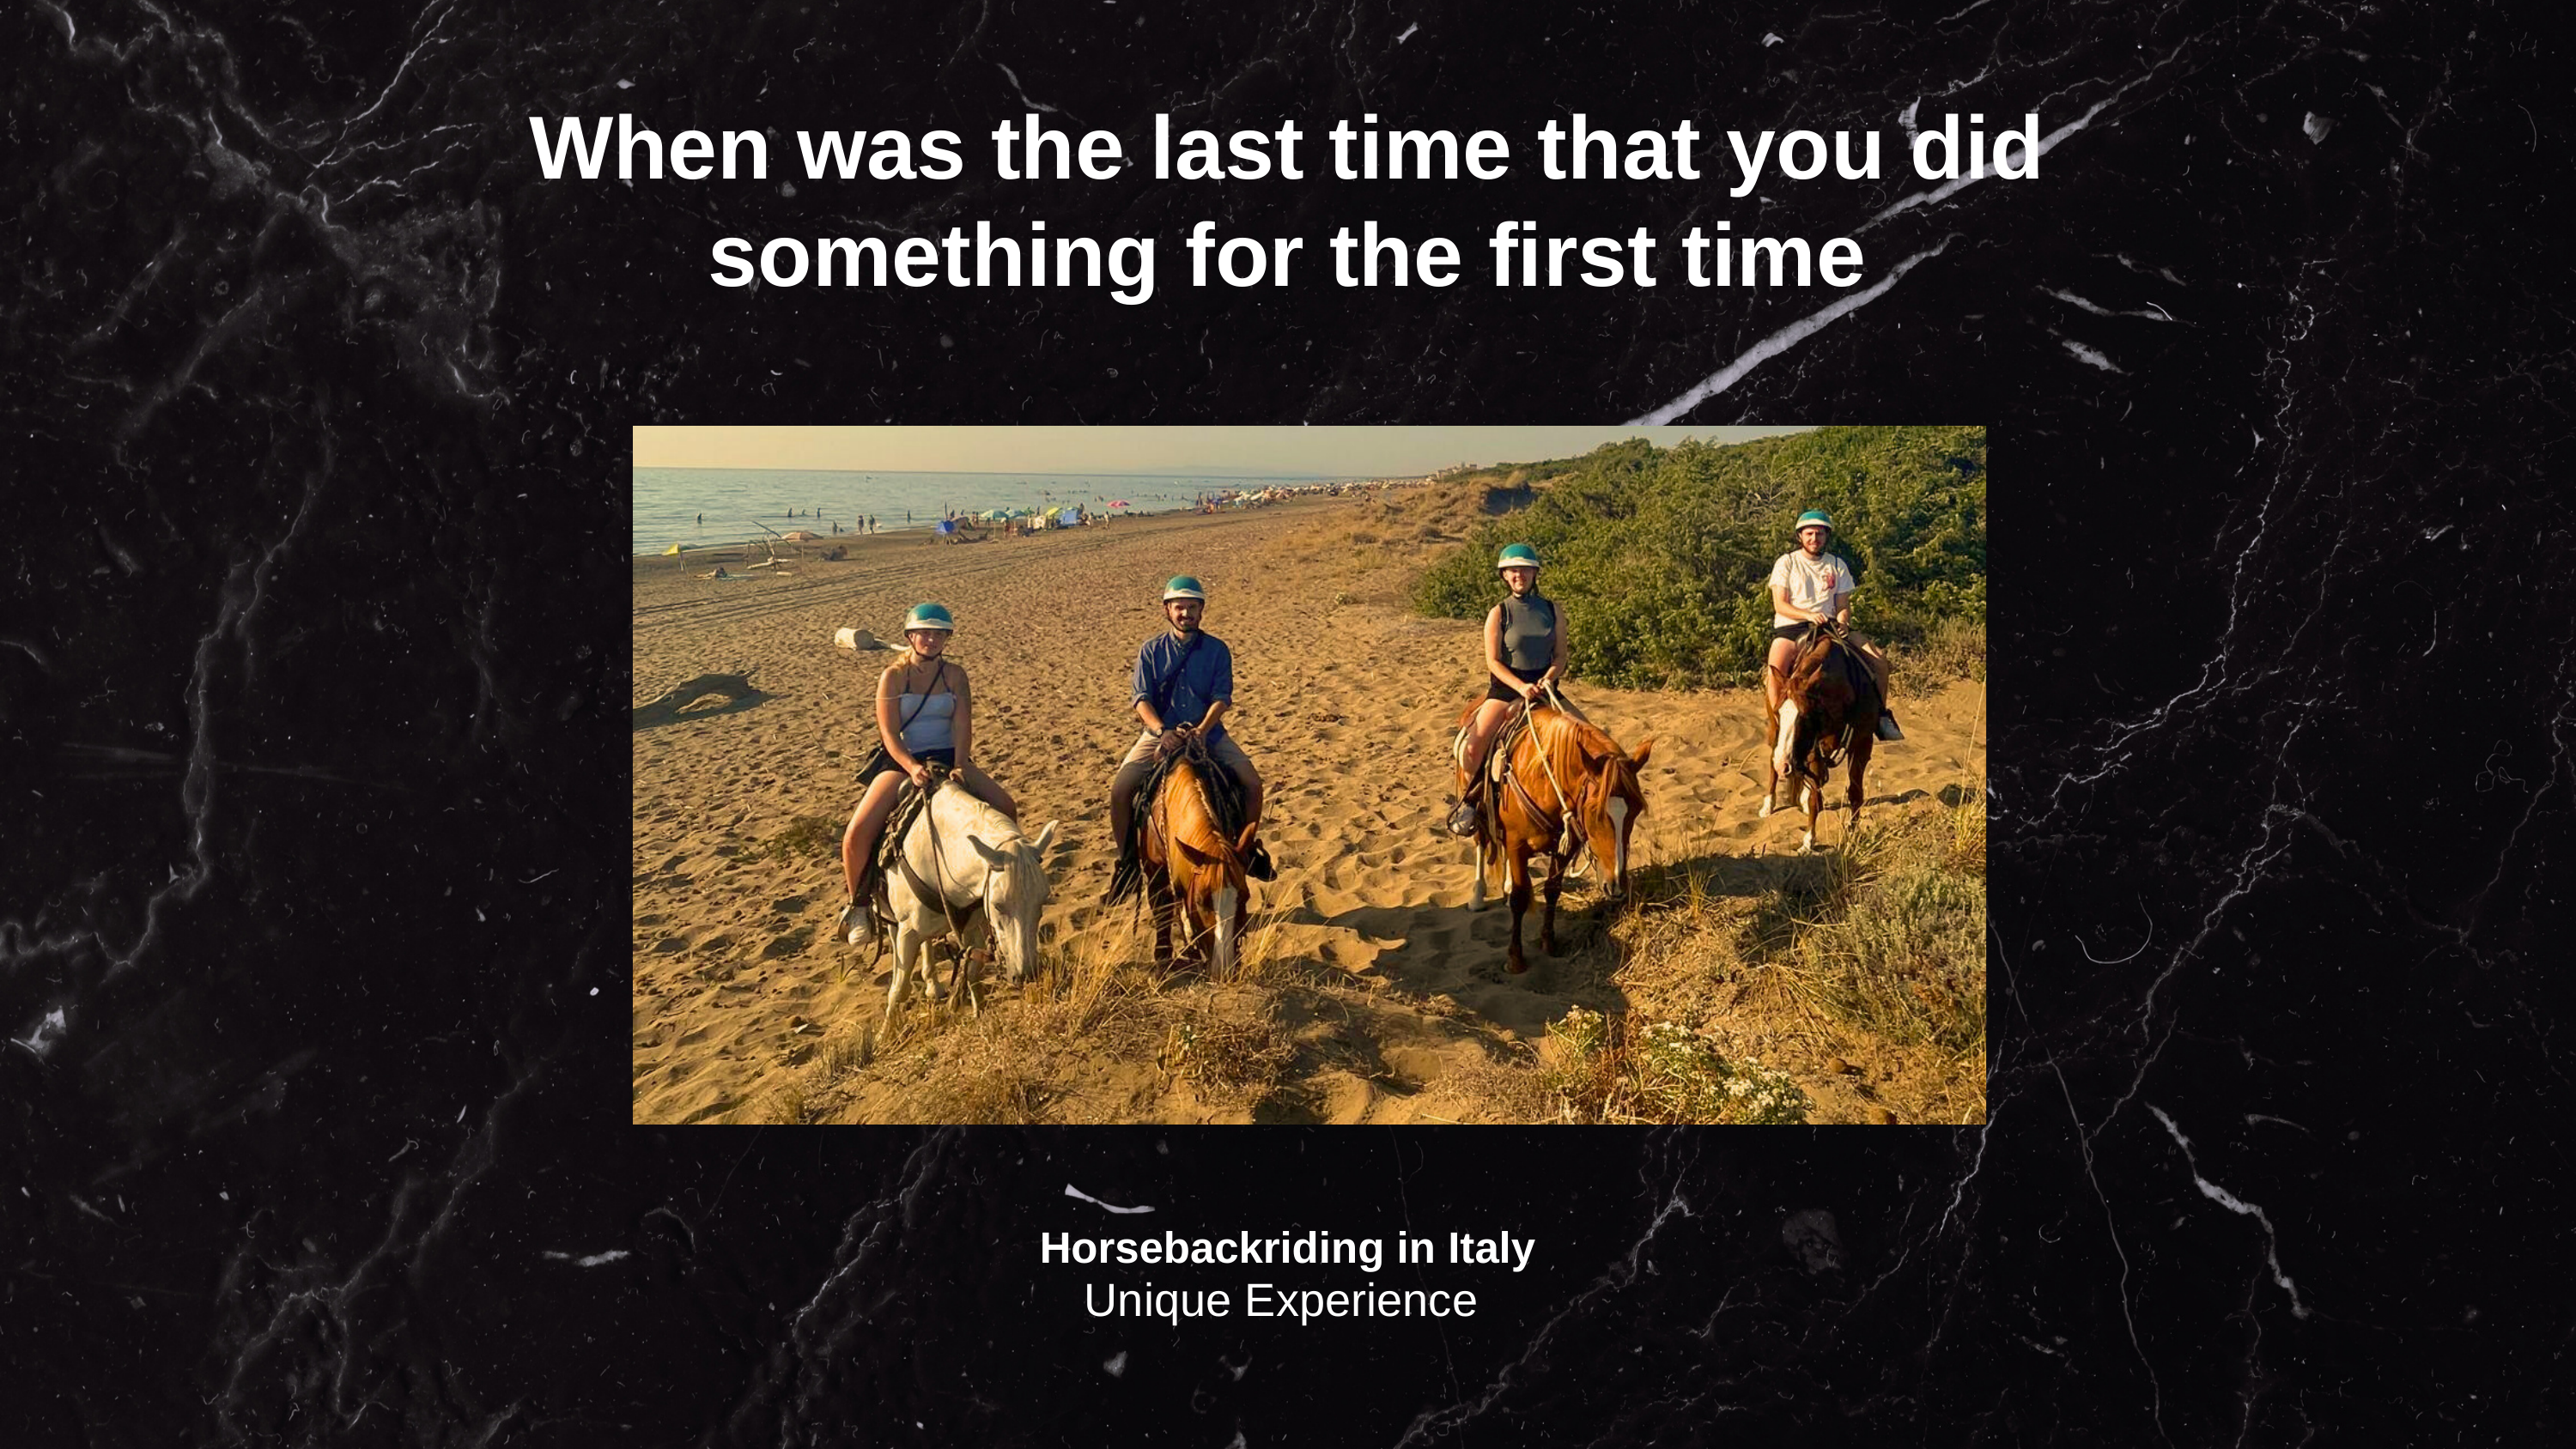

When was the last time that you did something for the first time

Horsebackriding in Italy
Unique Experience